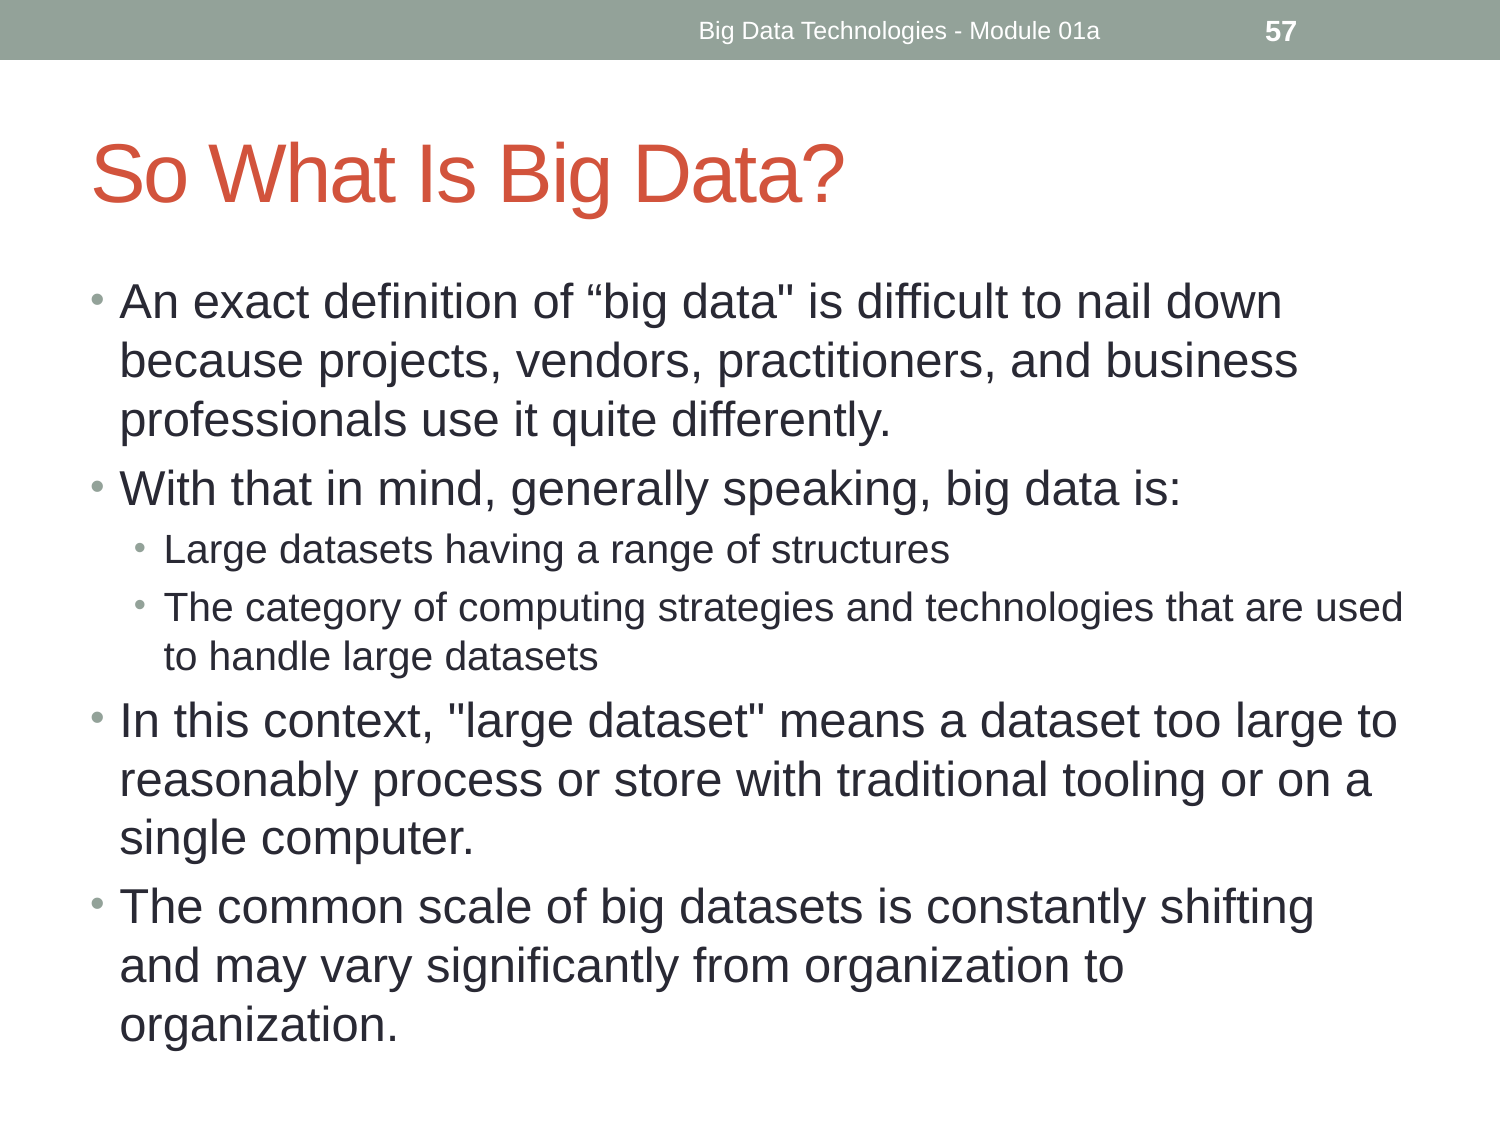

Big Data Technologies - Module 01a
57
# So What Is Big Data?
An exact definition of “big data" is difficult to nail down because projects, vendors, practitioners, and business professionals use it quite differently.
With that in mind, generally speaking, big data is:
Large datasets having a range of structures
The category of computing strategies and technologies that are used to handle large datasets
In this context, "large dataset" means a dataset too large to reasonably process or store with traditional tooling or on a single computer.
The common scale of big datasets is constantly shifting and may vary significantly from organization to organization.